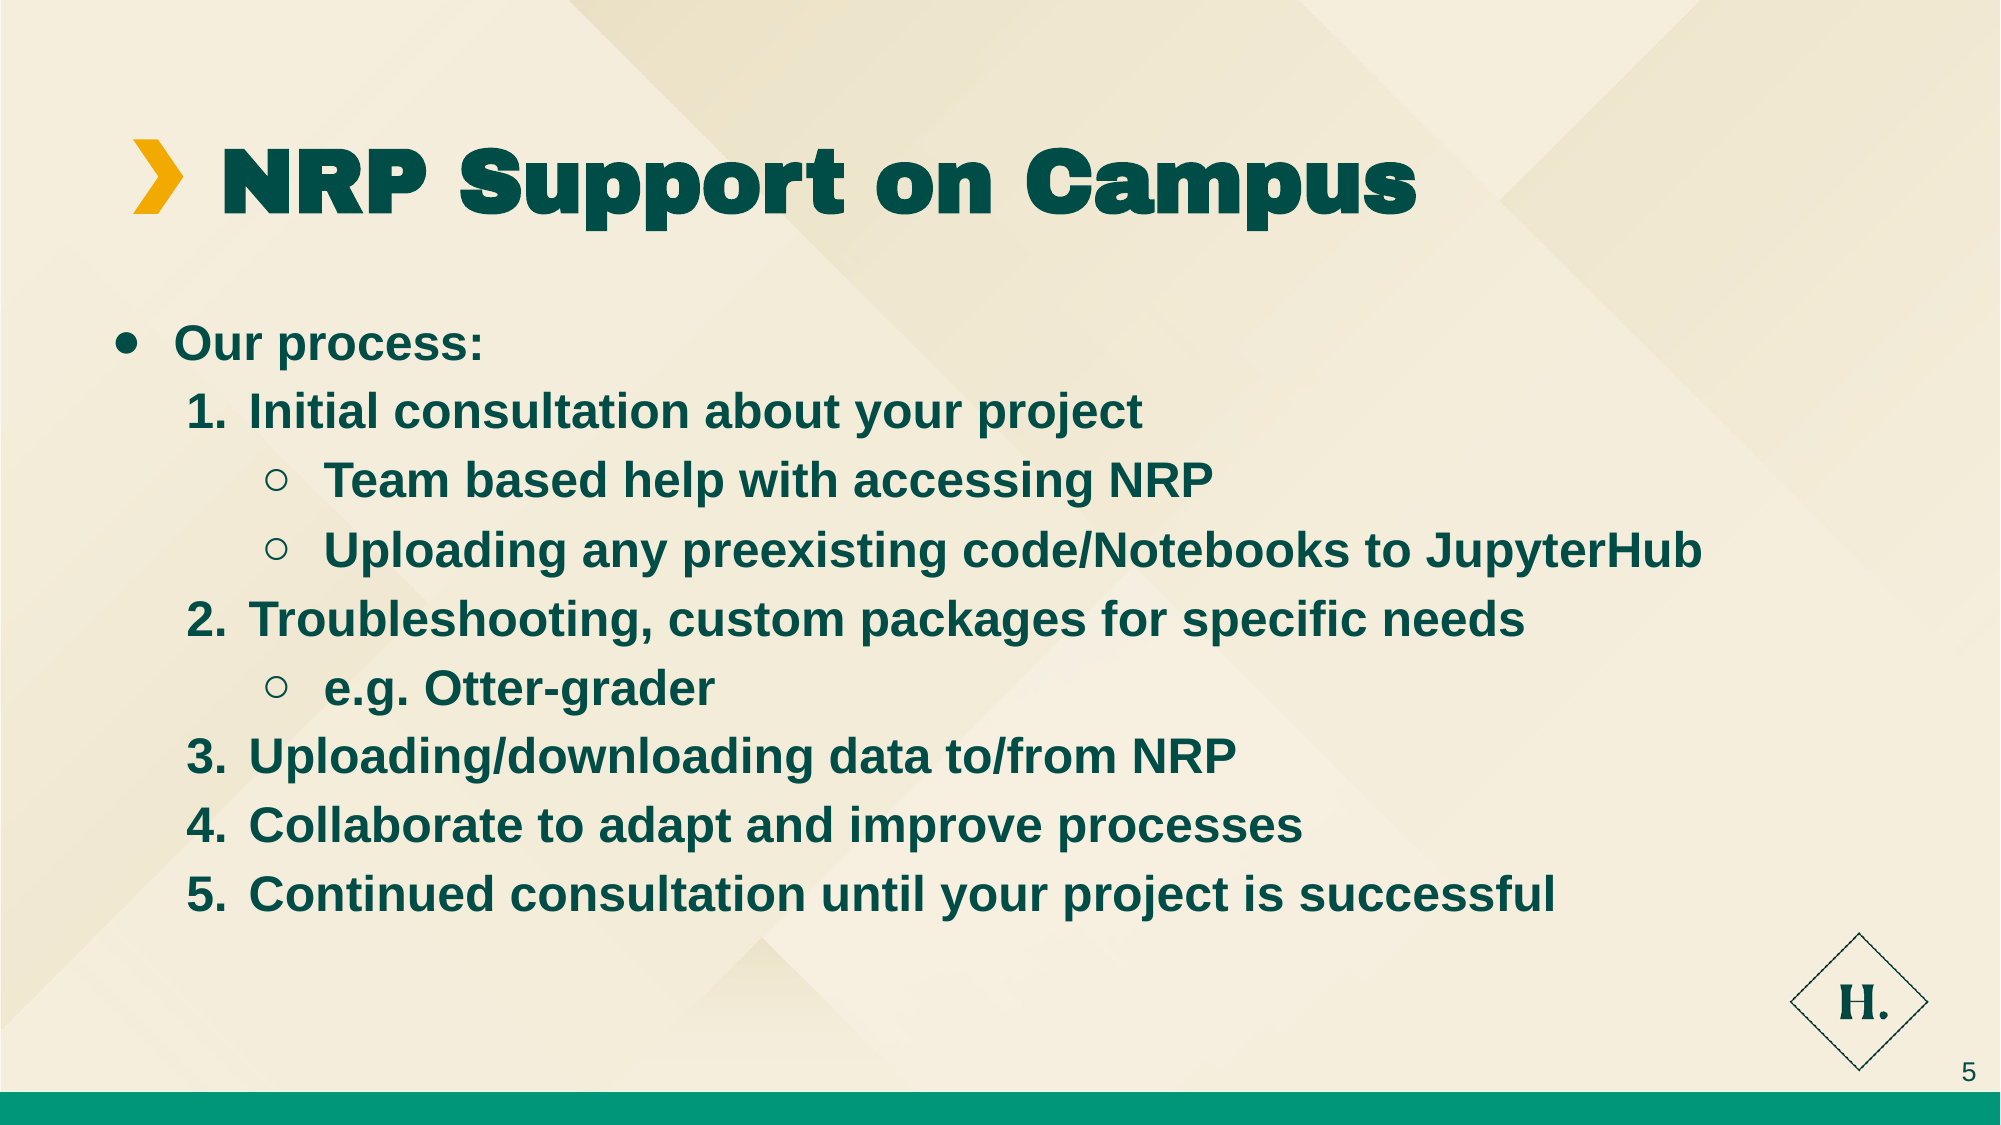

NRP Support on Campus

Our process:
Initial consultation about your project
Team based help with accessing NRP
Uploading any preexisting code/Notebooks to JupyterHub
Troubleshooting, custom packages for specific needs
e.g. Otter-grader
Uploading/downloading data to/from NRP
Collaborate to adapt and improve processes
Continued consultation until your project is successful

5